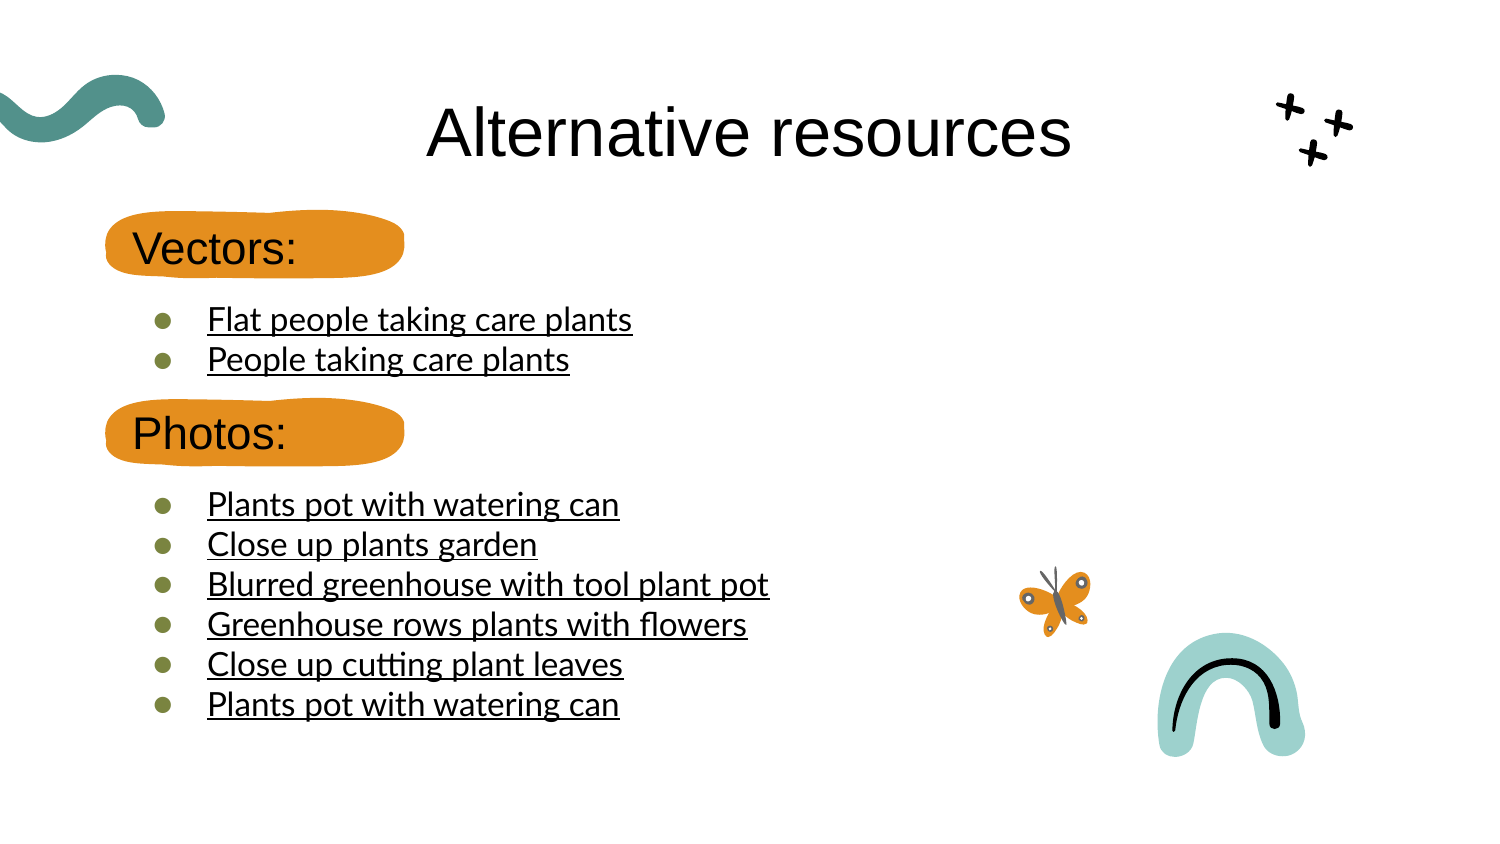

# Alternative resources
Vectors:
Flat people taking care plants
People taking care plants
Photos:
Plants pot with watering can
Close up plants garden
Blurred greenhouse with tool plant pot
Greenhouse rows plants with flowers
Close up cutting plant leaves
Plants pot with watering can